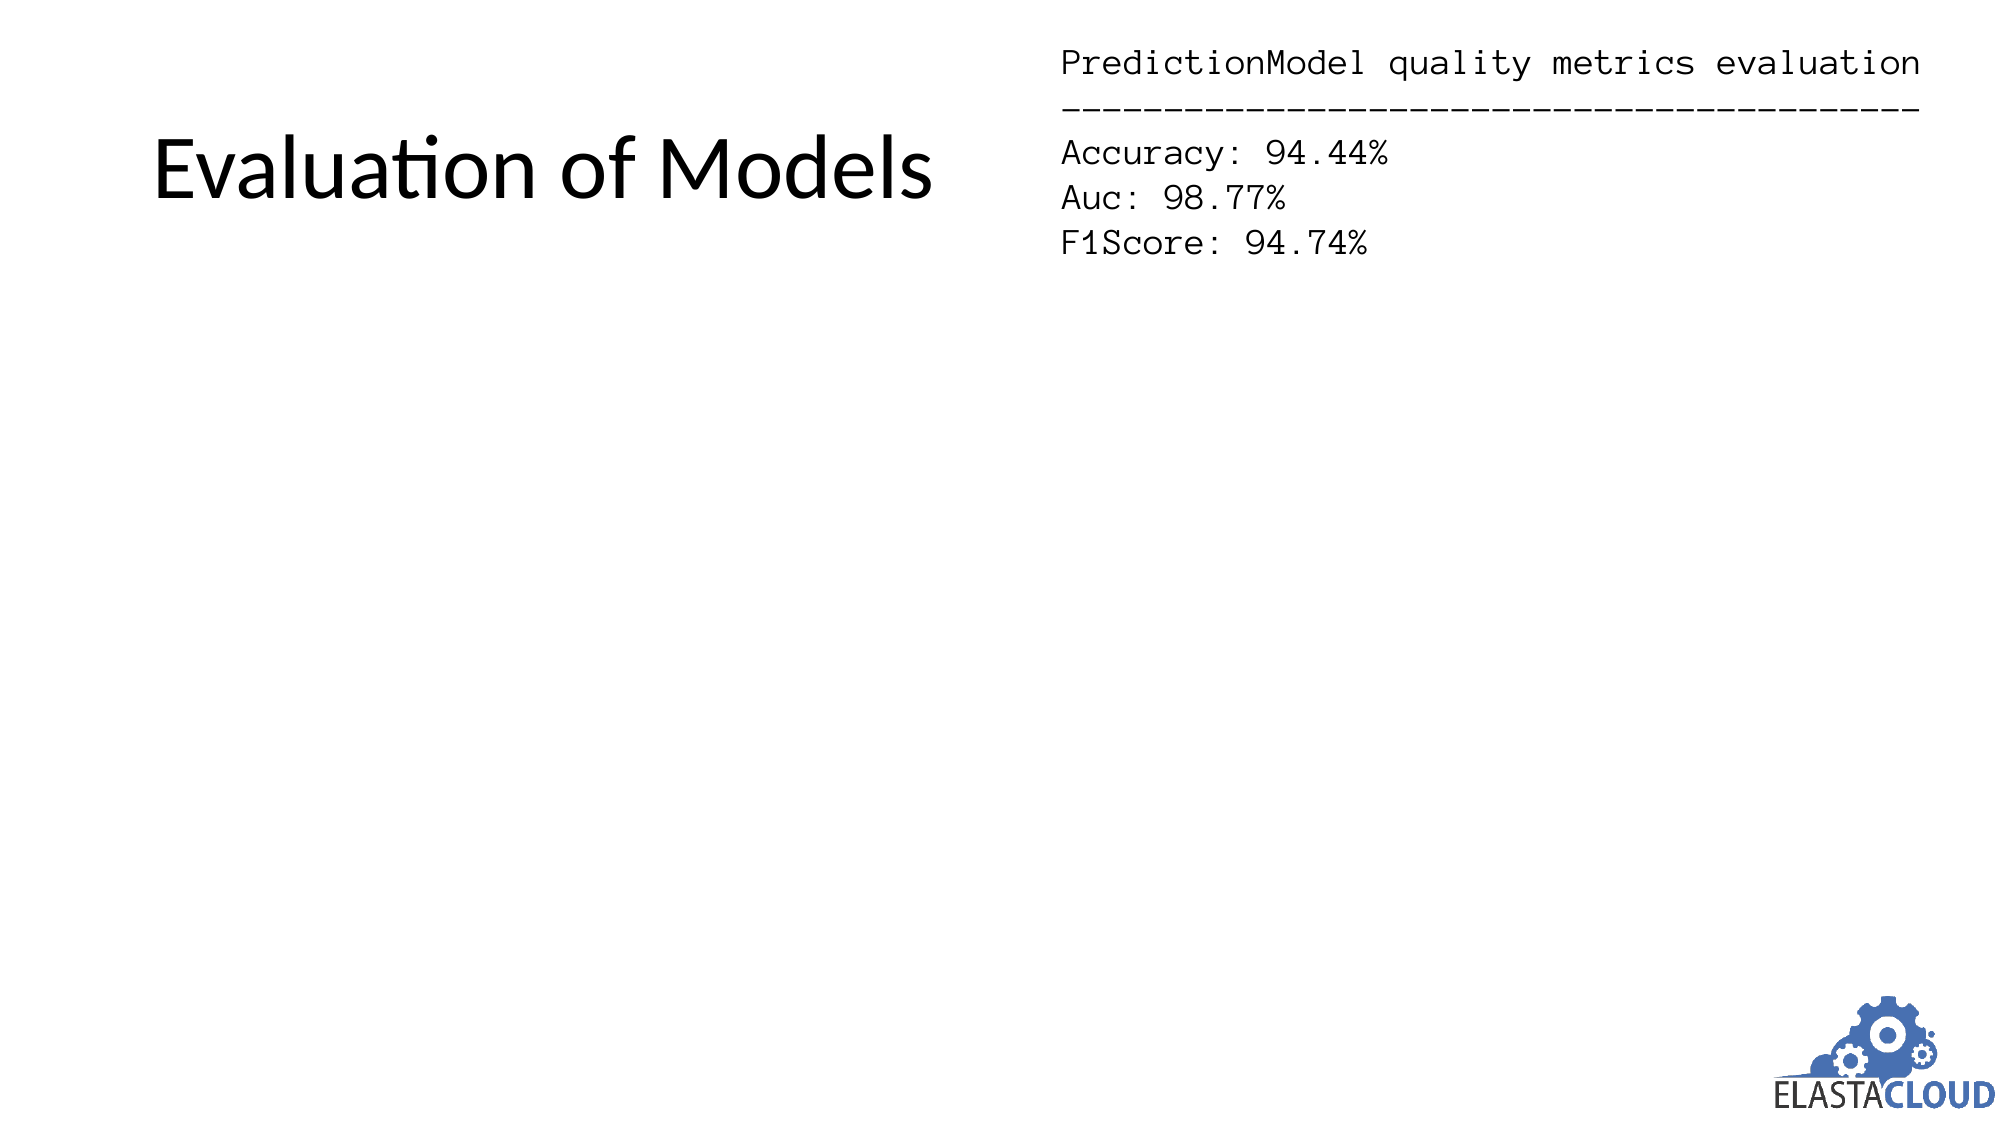

PredictionModel quality metrics evaluation
------------------------------------------
Accuracy: 94.44%
Auc: 98.77%
F1Score: 94.74%
# Evaluation of Models